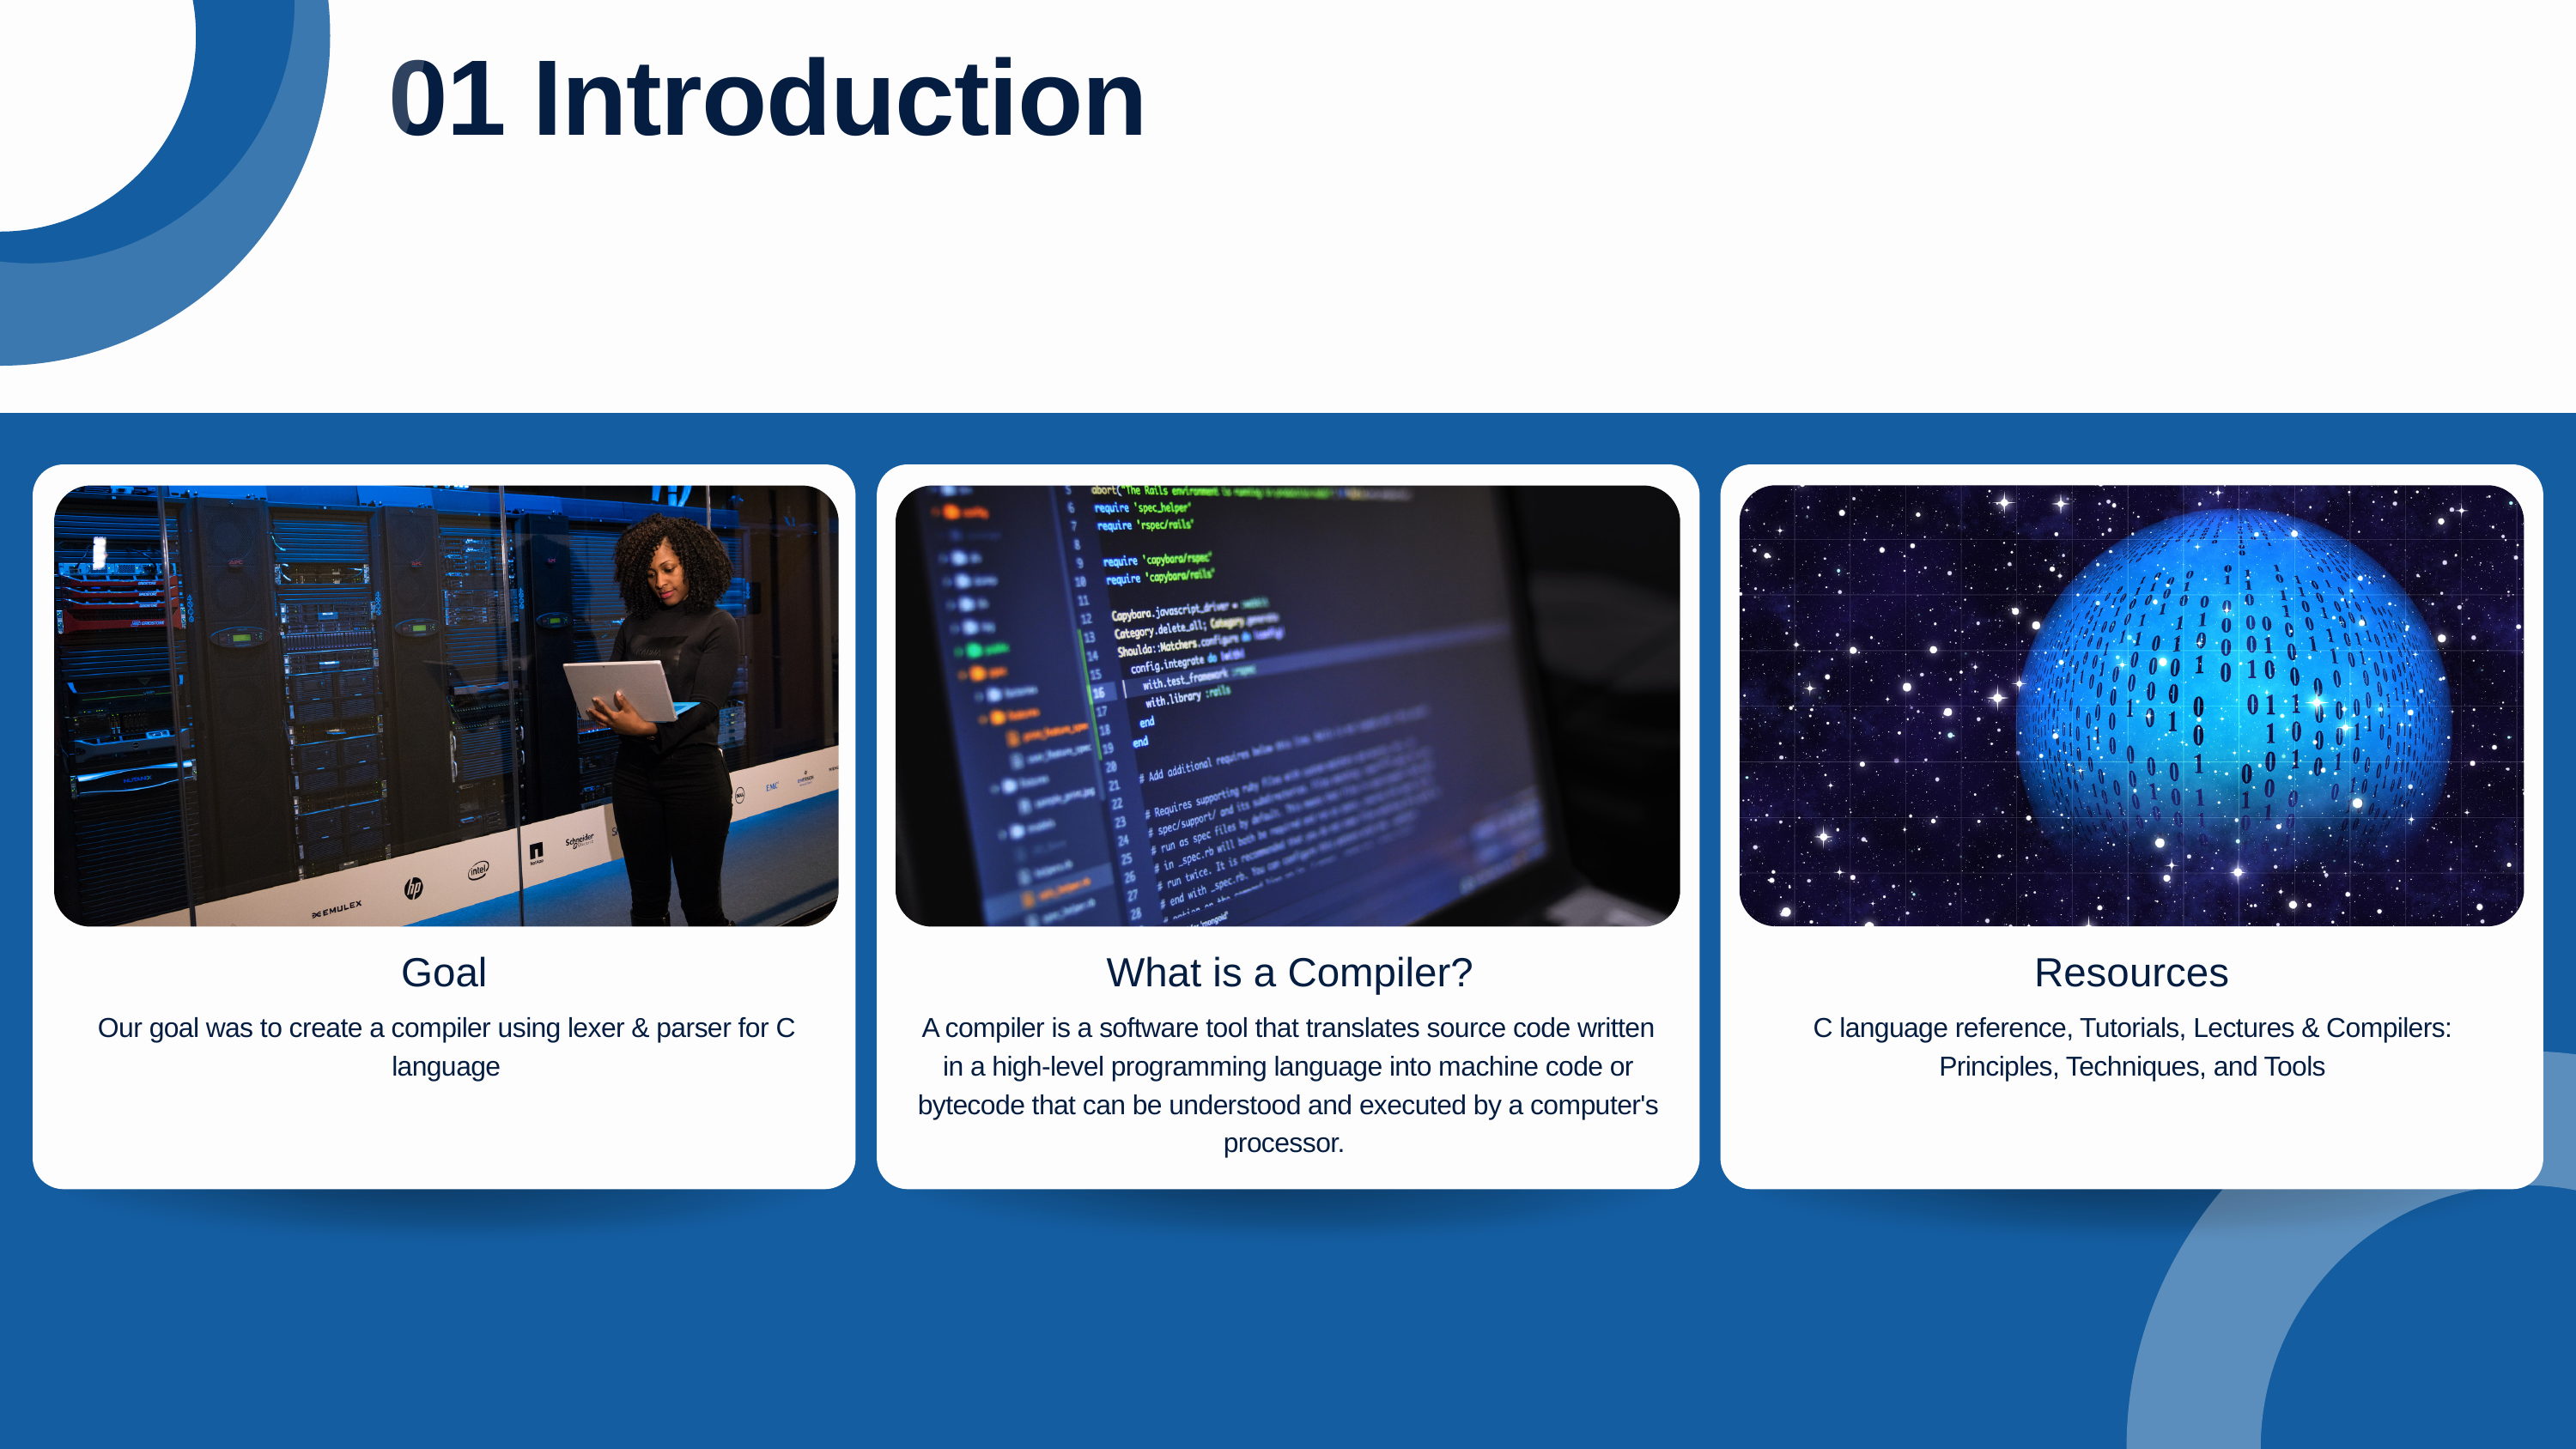

01
Introduction

Resources
Goal
What is a Compiler?
Our goal was to create a compiler using lexer & parser for C language
A compiler is a software tool that translates source code written in a high-level programming language into machine code or bytecode that can be understood and executed by a computer's processor.
C language reference, Tutorials, Lectures & Compilers: Principles, Techniques, and Tools